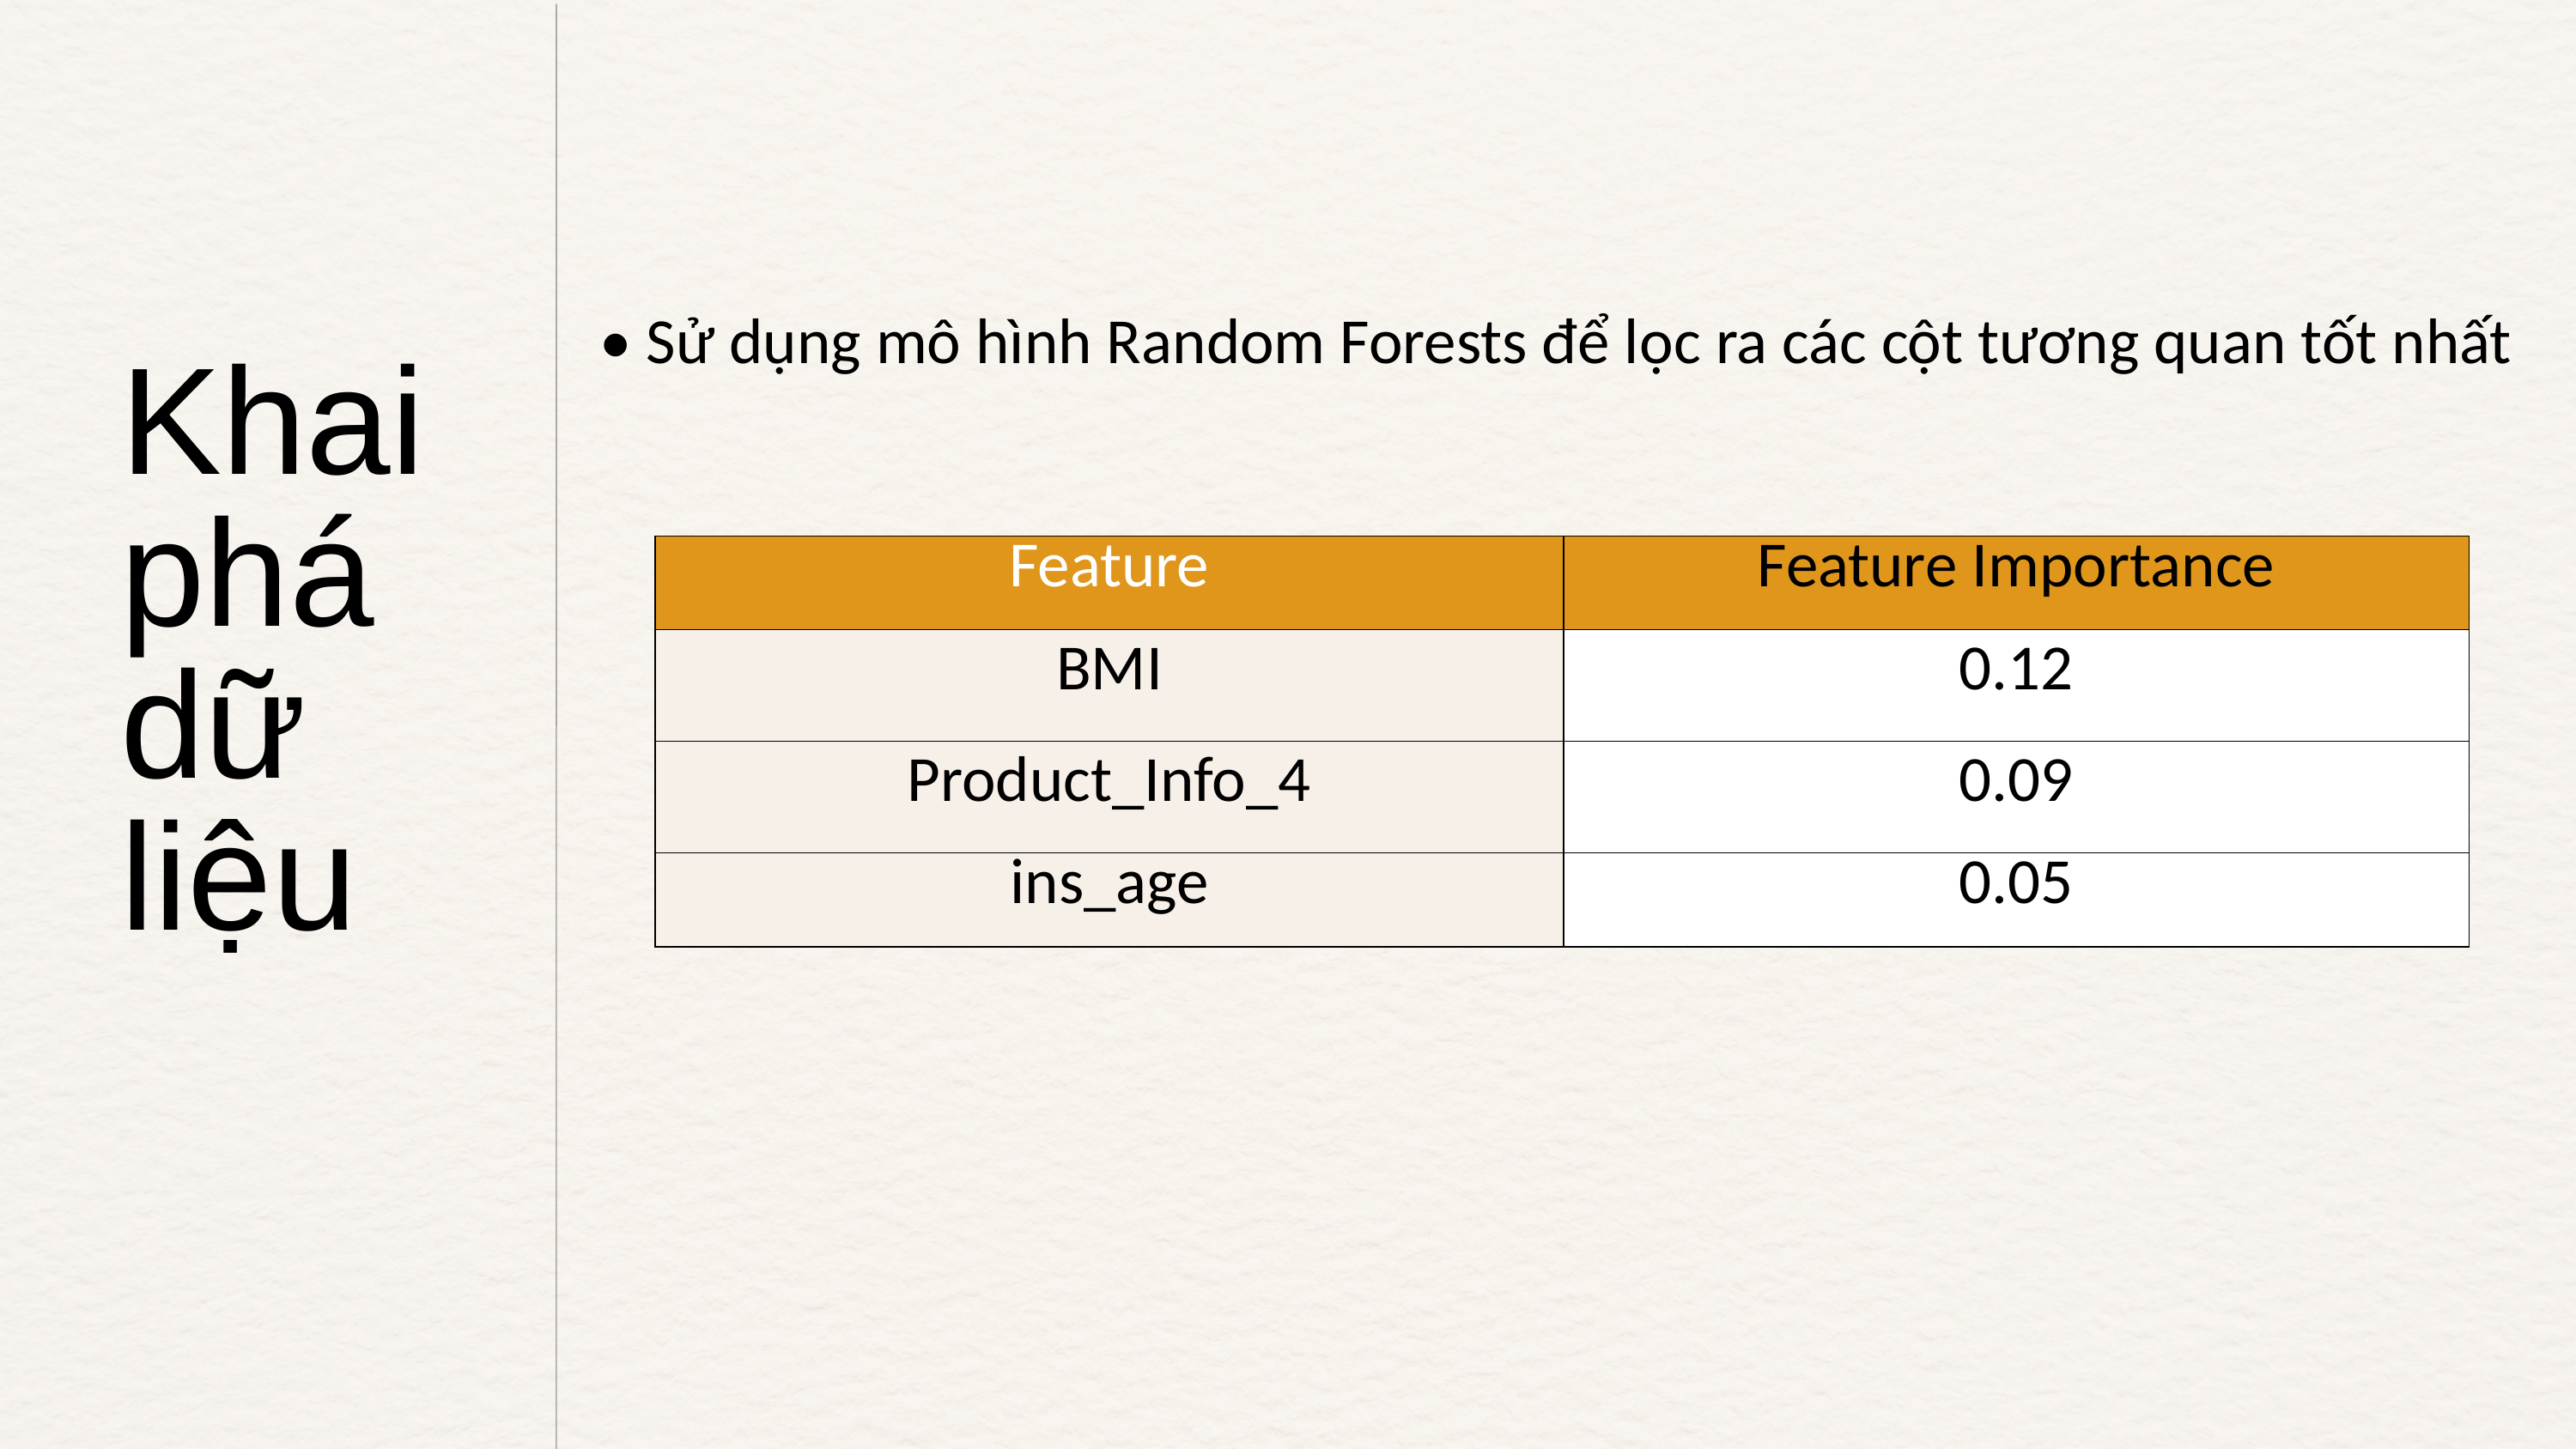

• Sử dụng mô hình Random Forests để lọc ra các cột tương quan tốt nhất
Khai phá dữ liệu
| Feature | Feature Importance |
| --- | --- |
| BMI | 0.12 |
| Product\_Info\_4 | 0.09 |
| ins\_age | 0.05 |